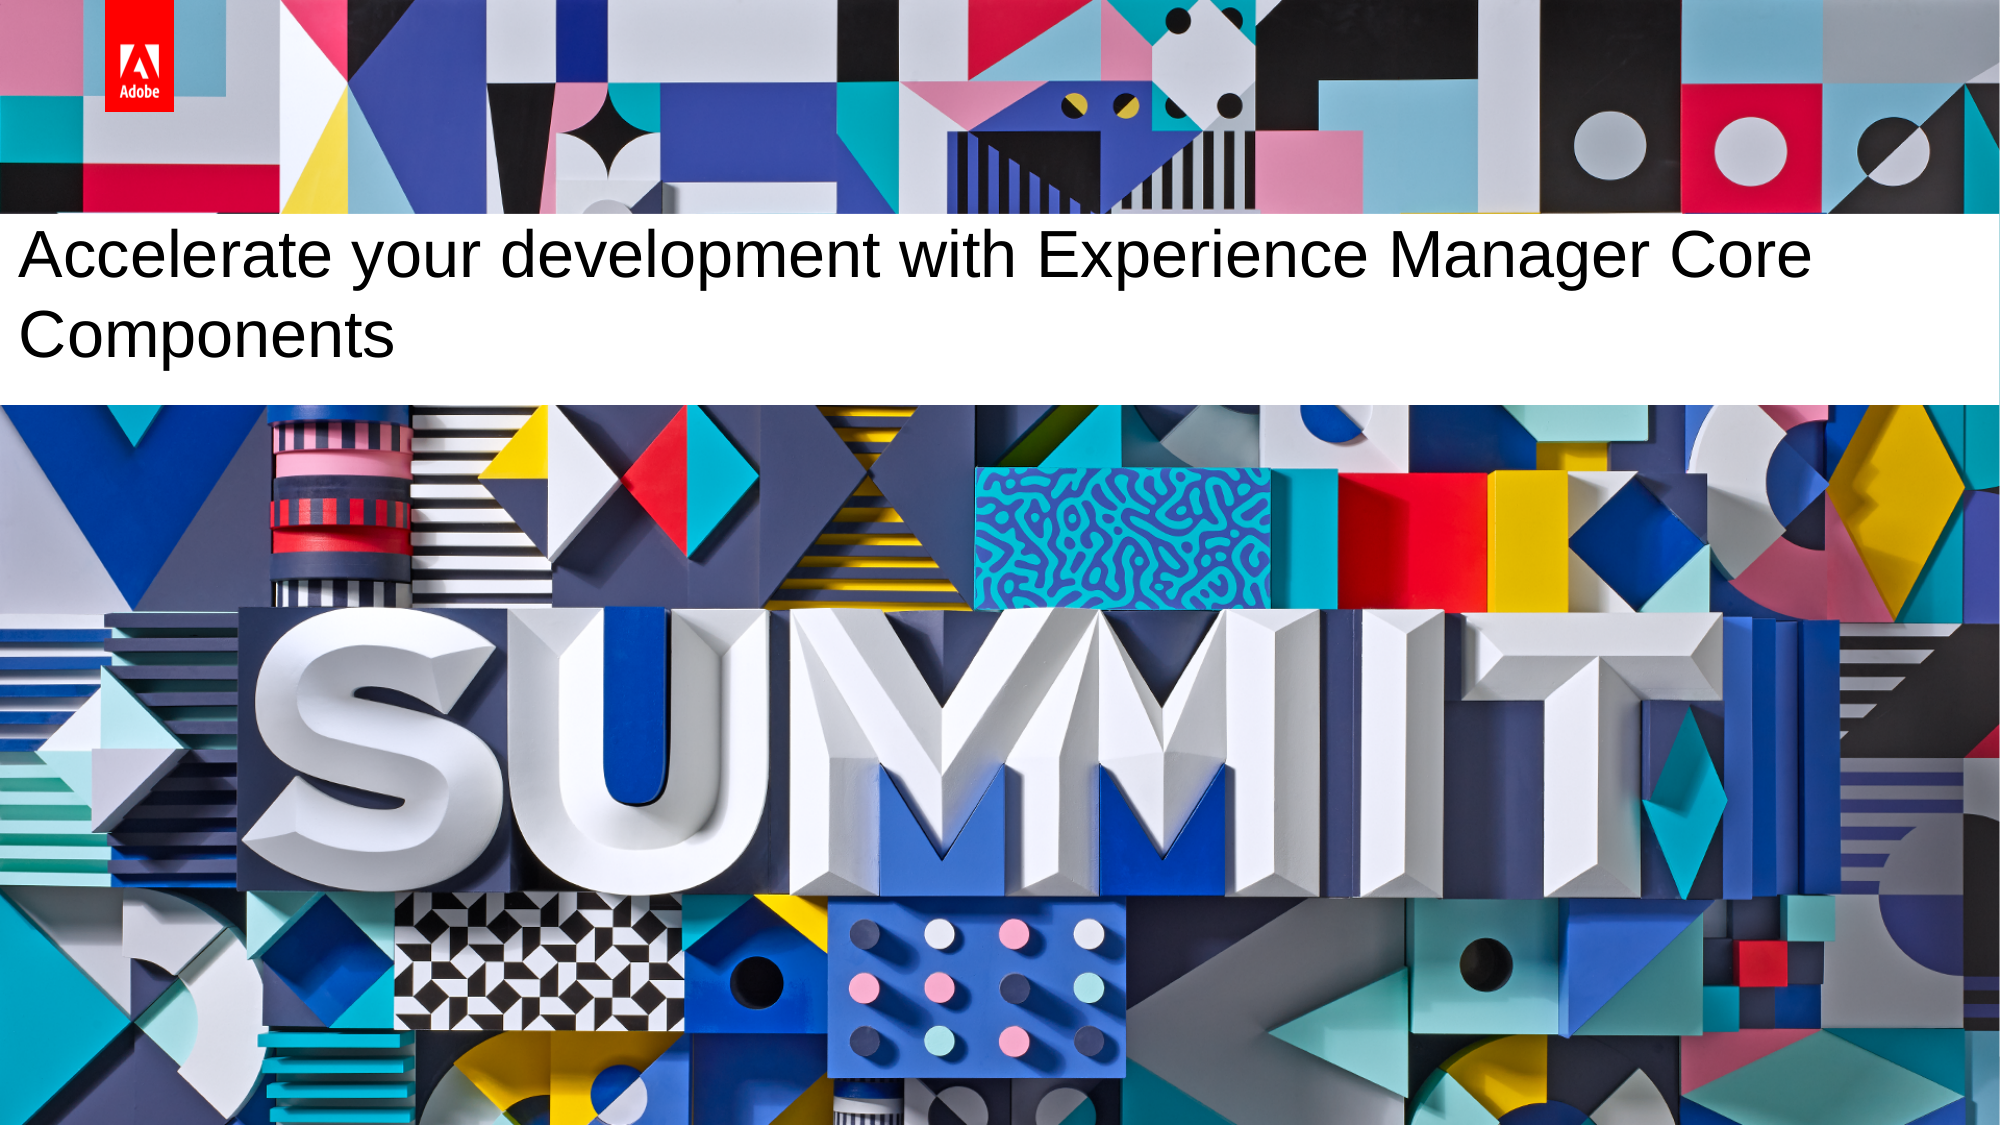

# Accelerate your development with Experience Manager Core Components